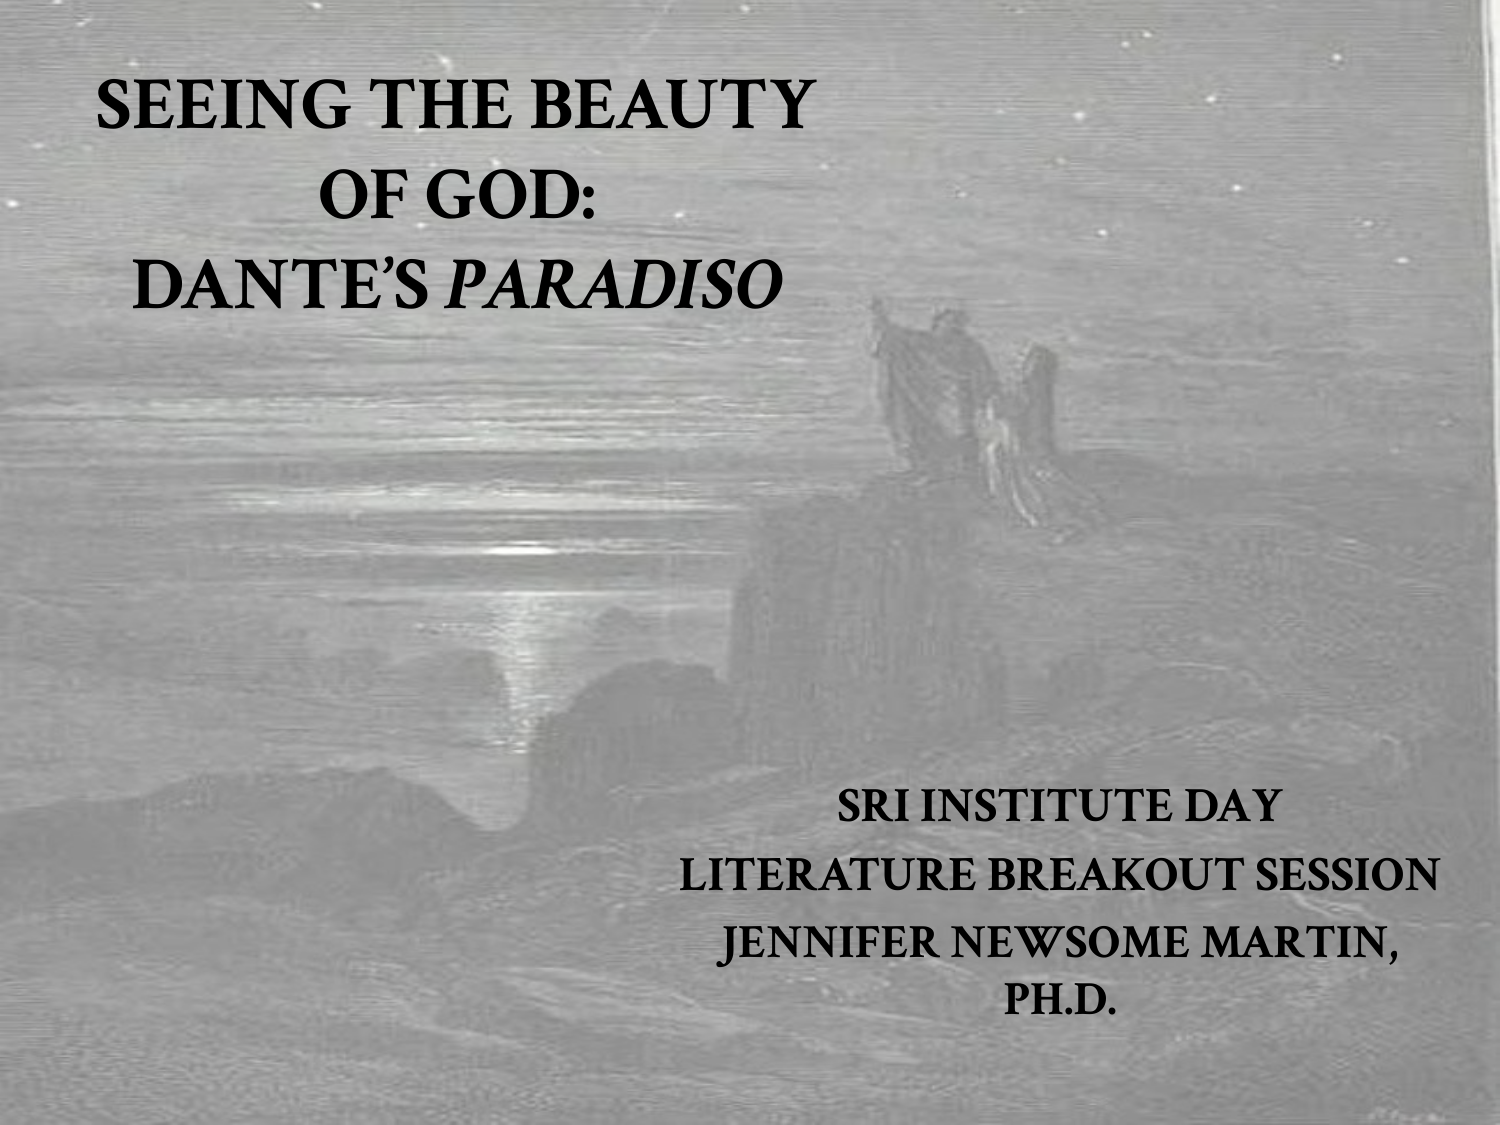

# SEEING THE BEAUTY OF GOD: DANTE’S PARADISO

SRI Institute Day
Literature Breakout Session
Jennifer Newsome Martin, Ph.D.